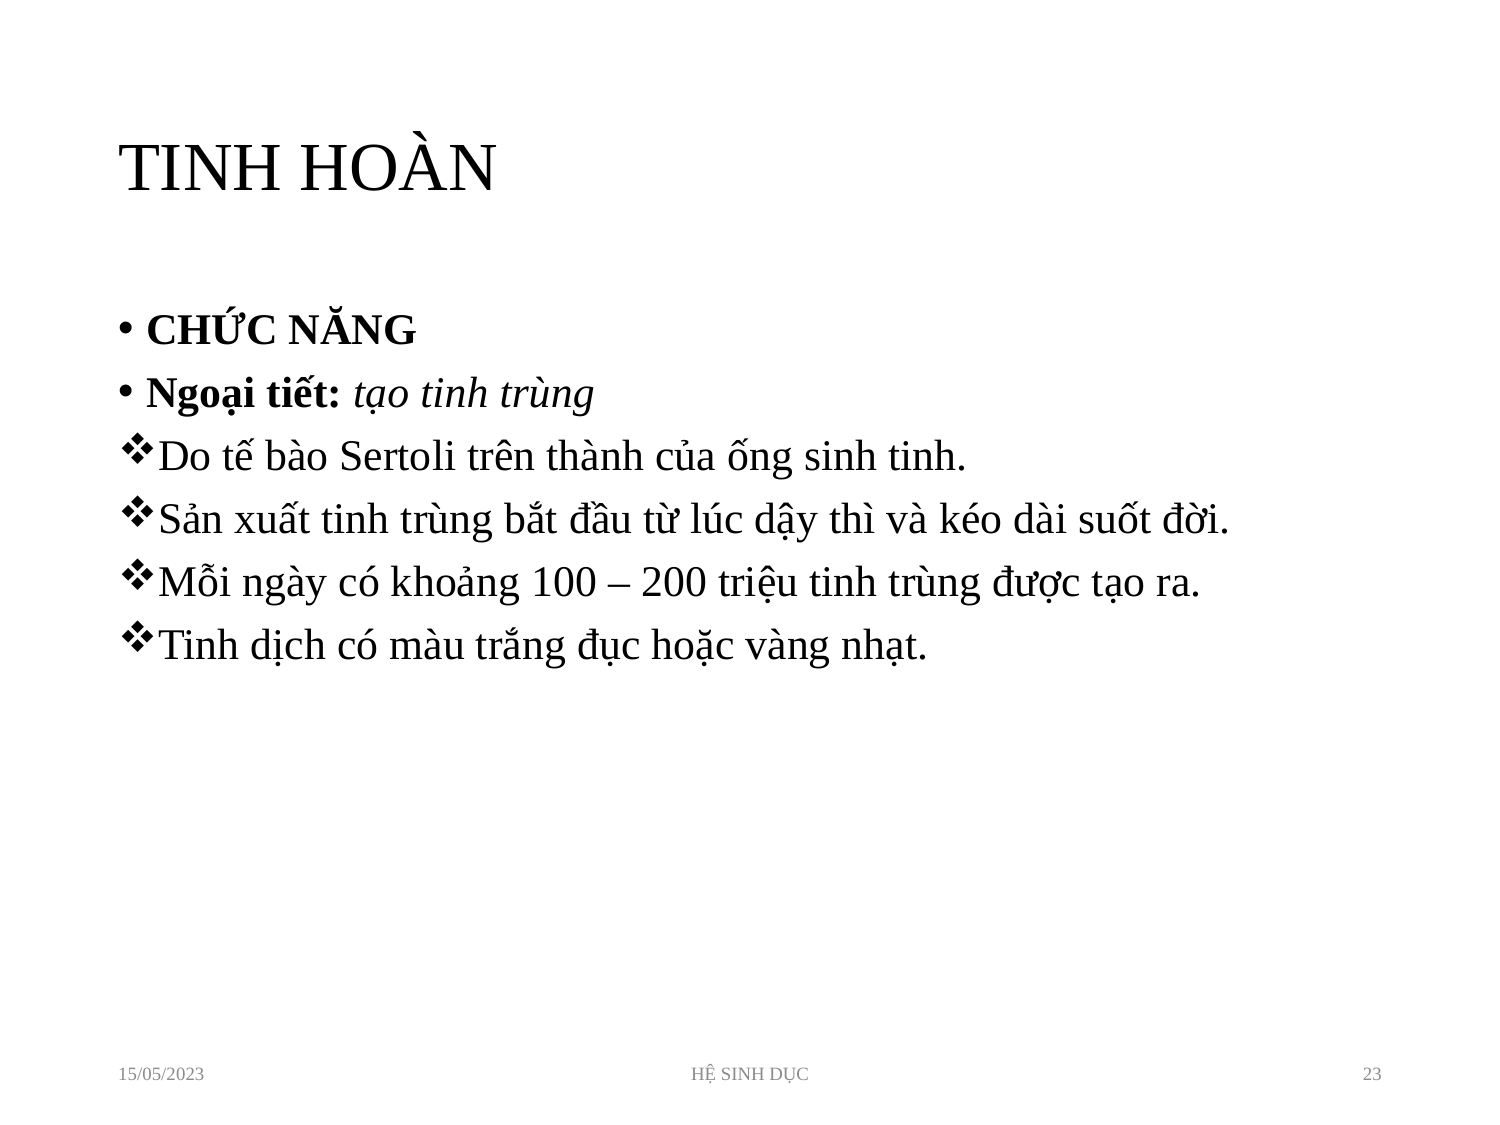

# TINH HOÀN
CHỨC NĂNG
Ngoại tiết: tạo tinh trùng
Do tế bào Sertoli trên thành của ống sinh tinh.
Sản xuất tinh trùng bắt đầu từ lúc dậy thì và kéo dài suốt đời.
Mỗi ngày có khoảng 100 – 200 triệu tinh trùng được tạo ra.
Tinh dịch có màu trắng đục hoặc vàng nhạt.

15/05/2023
HỆ SINH DỤC
23